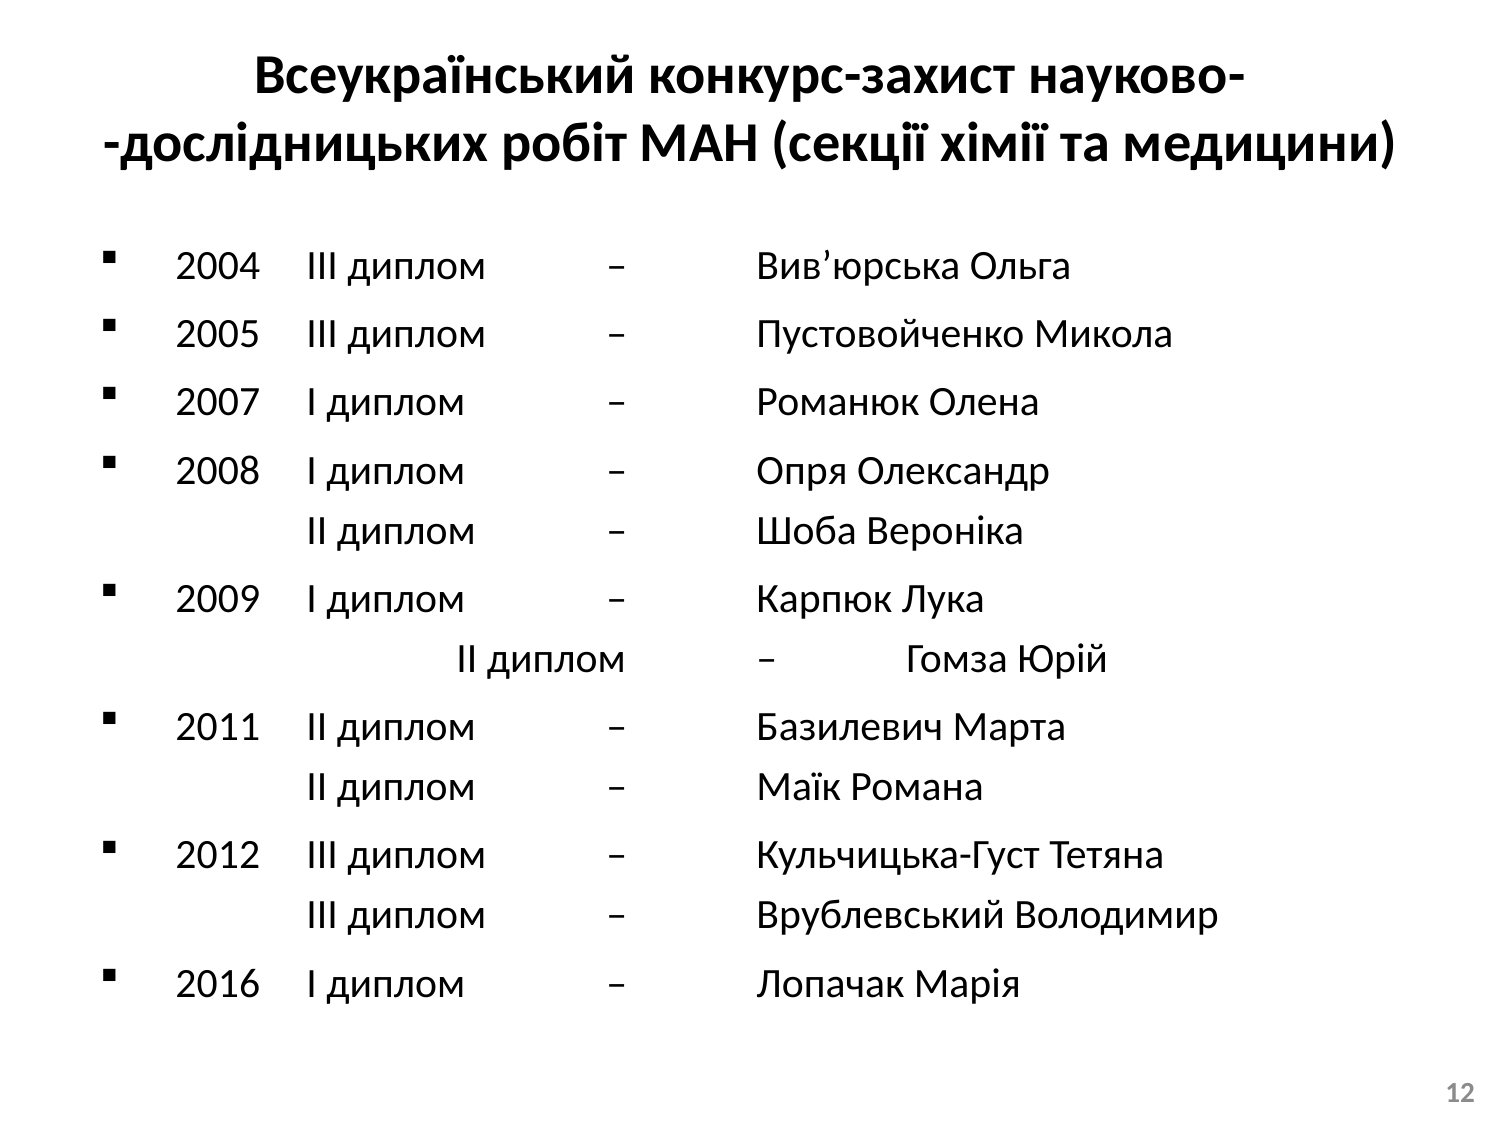

# Всеукраїнський конкурс-захист науково- -дослідницьких робіт МАН (секції хімії та медицини)
  2004	ІІІ диплом 	– 	Вив’юрська Ольга
  2005	ІІІ диплом 	– 	Пустовойченко Микола
  2007    	І диплом 	– 	Романюк Олена
  2008  	І диплом 	– 	Опря Олександр
          	ІІ диплом 	– 	Шоба Вероніка
  2009 	І диплом 	– 	Карпюк Лука
     		ІІ диплом 	– 	Гомза Юрій
  2011 	ІІ диплом 	– 	Базилевич Марта
           	ІІ диплом 	– 	Маїк Романа
  2012 	ІІІ диплом 	– 	Кульчицька-Густ Тетяна
            	ІІІ диплом 	– 	Врублевський Володимир
  2016 	І диплом 	– 	Лопачак Марія
12